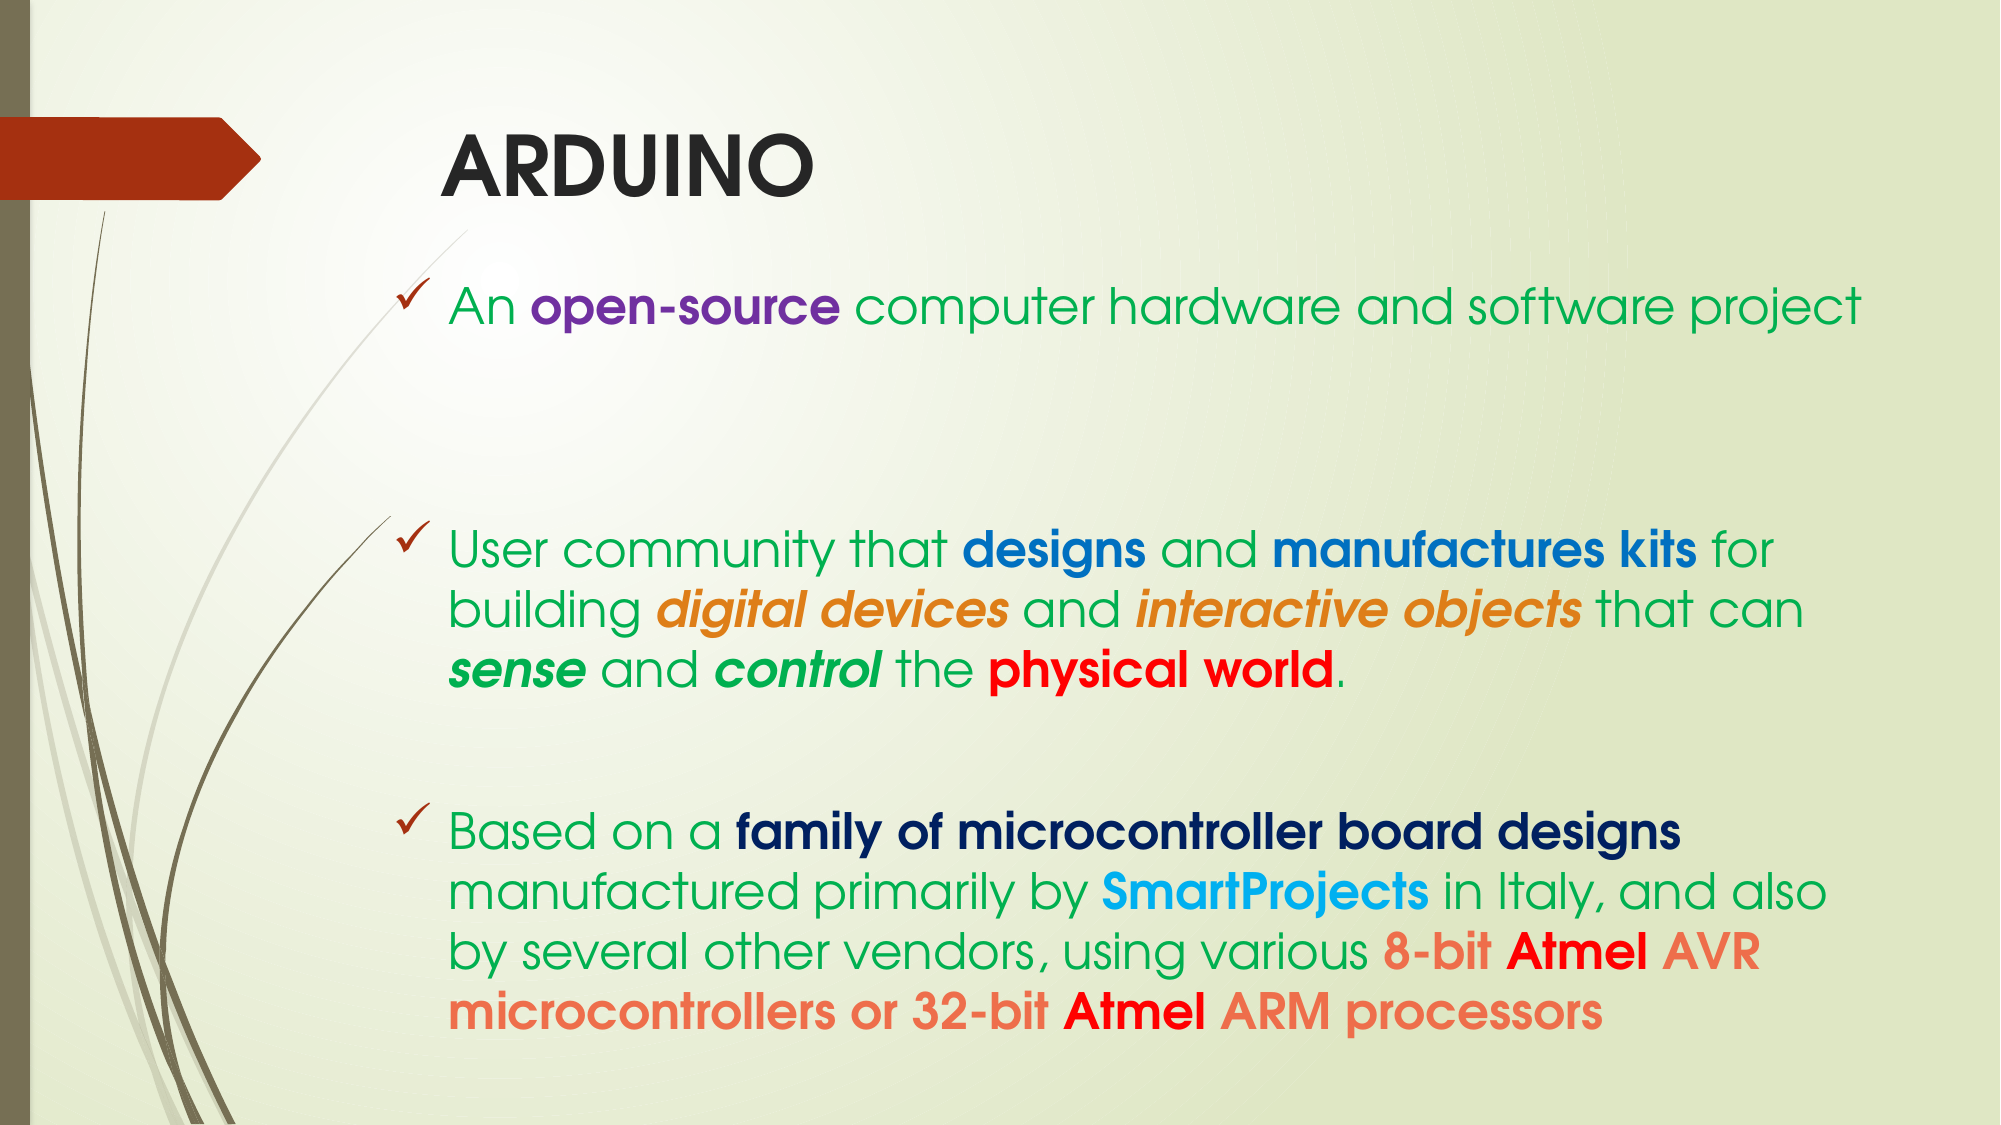

# ARDUINO
An open-source computer hardware and software project

User community that designs and manufactures kits for building digital devices and interactive objects that can sense and control the physical world.

Based on a family of microcontroller board designs manufactured primarily by SmartProjects in Italy, and also by several other vendors, using various 8-bit Atmel AVR microcontrollers or 32-bit Atmel ARM processors